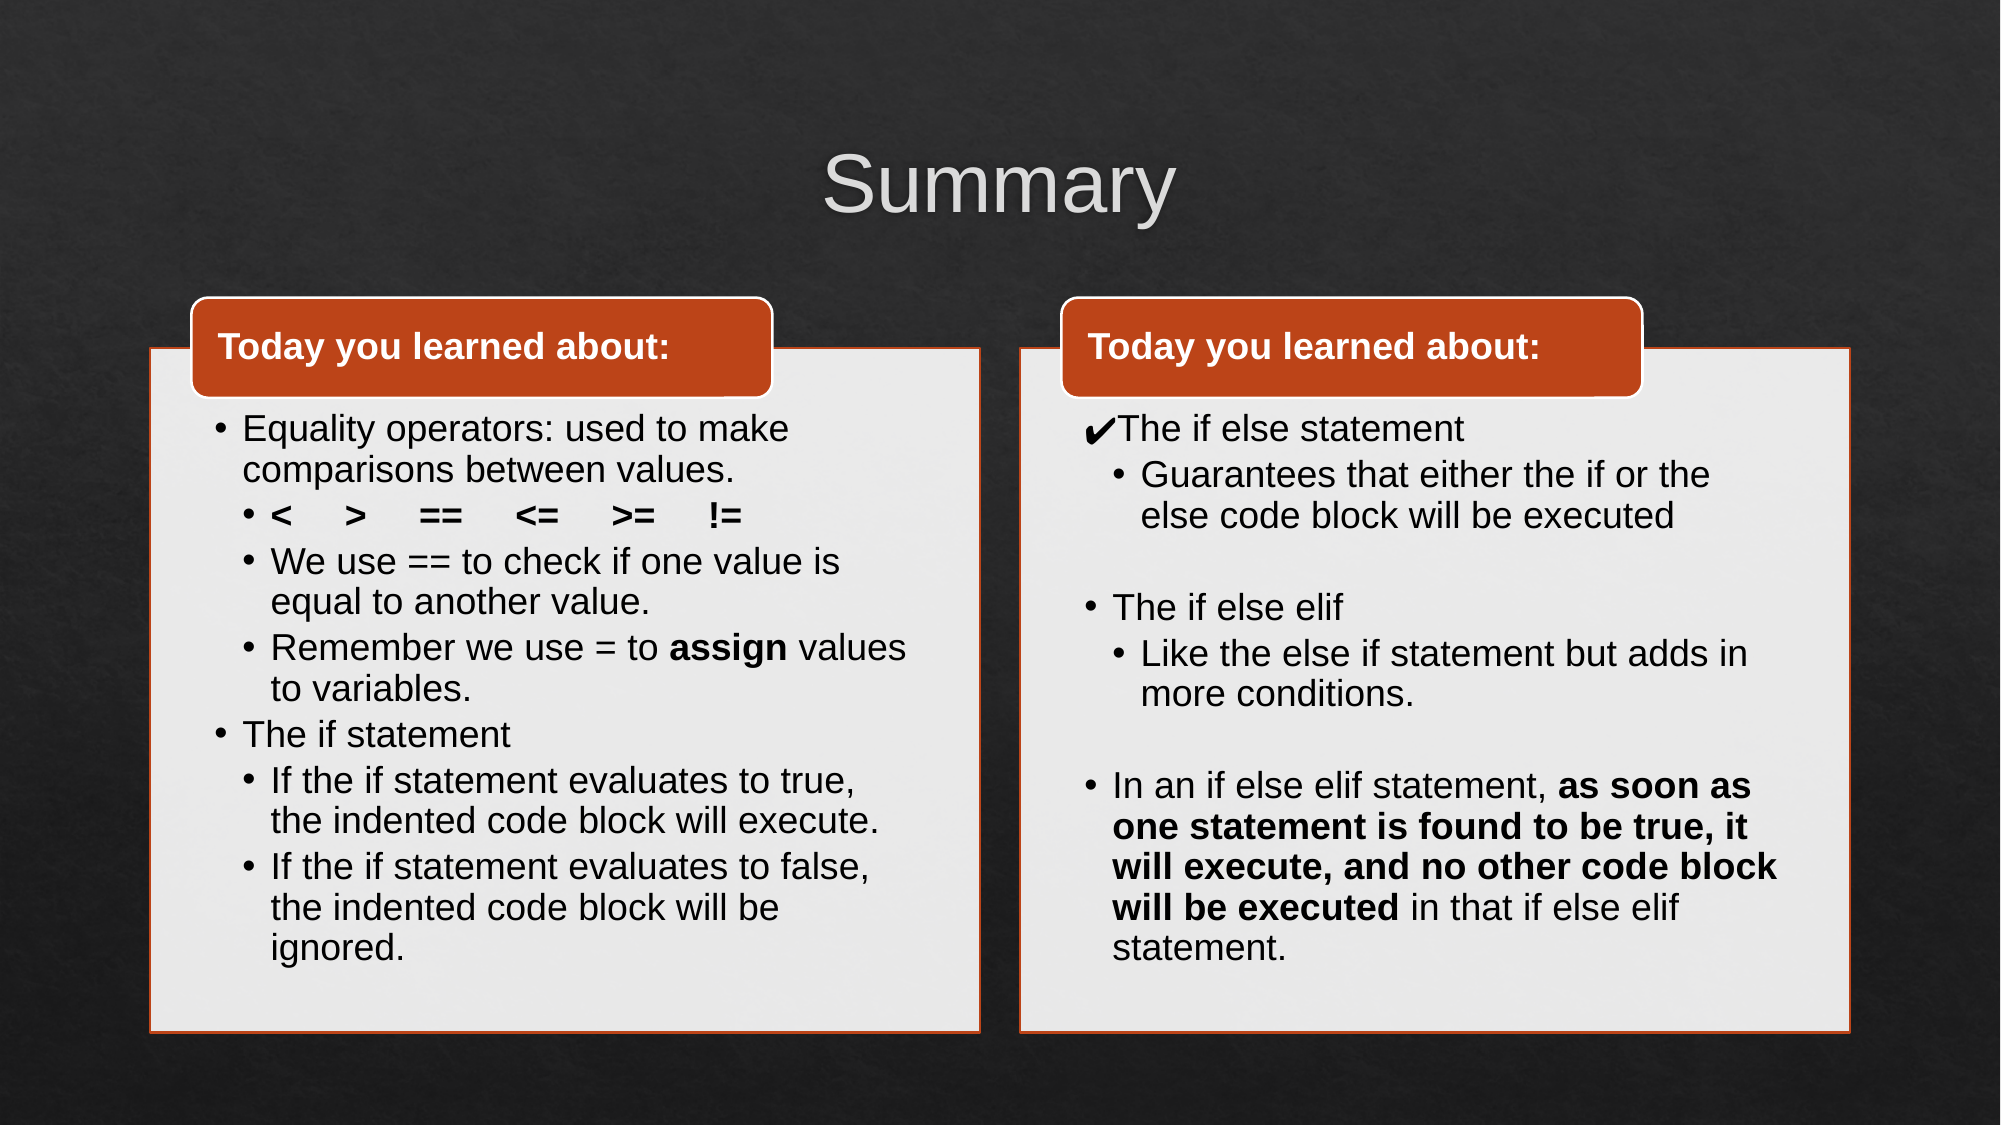

# Summary

Today you learned about:

Equality operators: used to make comparisons between values.
<     >     ==     <=     >=     !=
We use == to check if one value is equal to another value.
Remember we use = to assign values to variables.
The if statement
If the if statement evaluates to true, the indented code block will execute.
If the if statement evaluates to false, the indented code block will be ignored.

Today you learned about:

The if else statement
Guarantees that either the if or the else code block will be executed

The if else elif
Like the else if statement but adds in more conditions.

In an if else elif statement, as soon as one statement is found to be true, it will execute, and no other code block will be executed in that if else elif statement.